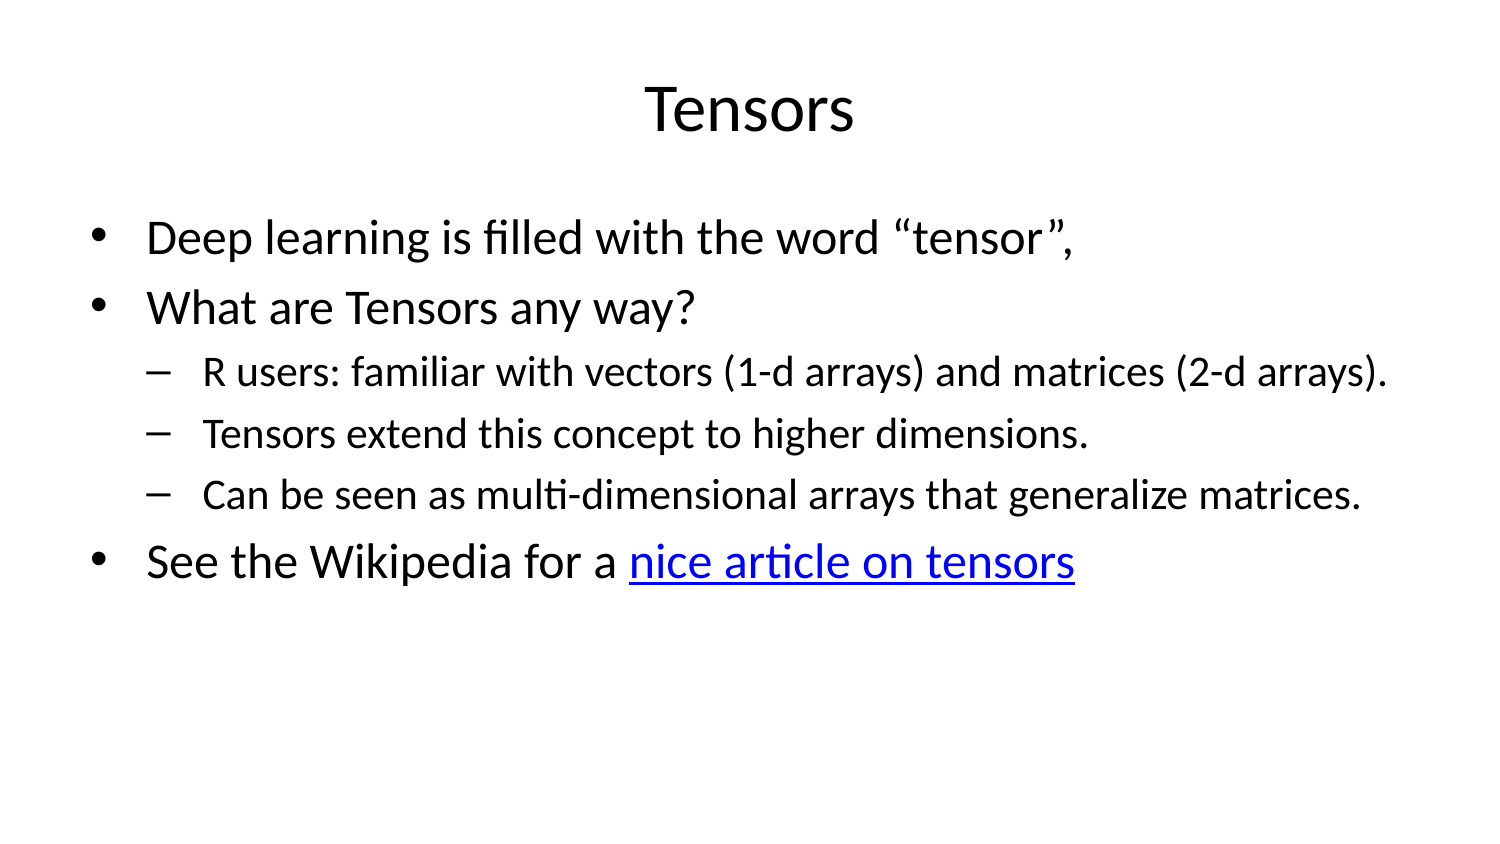

# Tensors
Deep learning is filled with the word “tensor”,
What are Tensors any way?
R users: familiar with vectors (1-d arrays) and matrices (2-d arrays).
Tensors extend this concept to higher dimensions.
Can be seen as multi-dimensional arrays that generalize matrices.
See the Wikipedia for a nice article on tensors